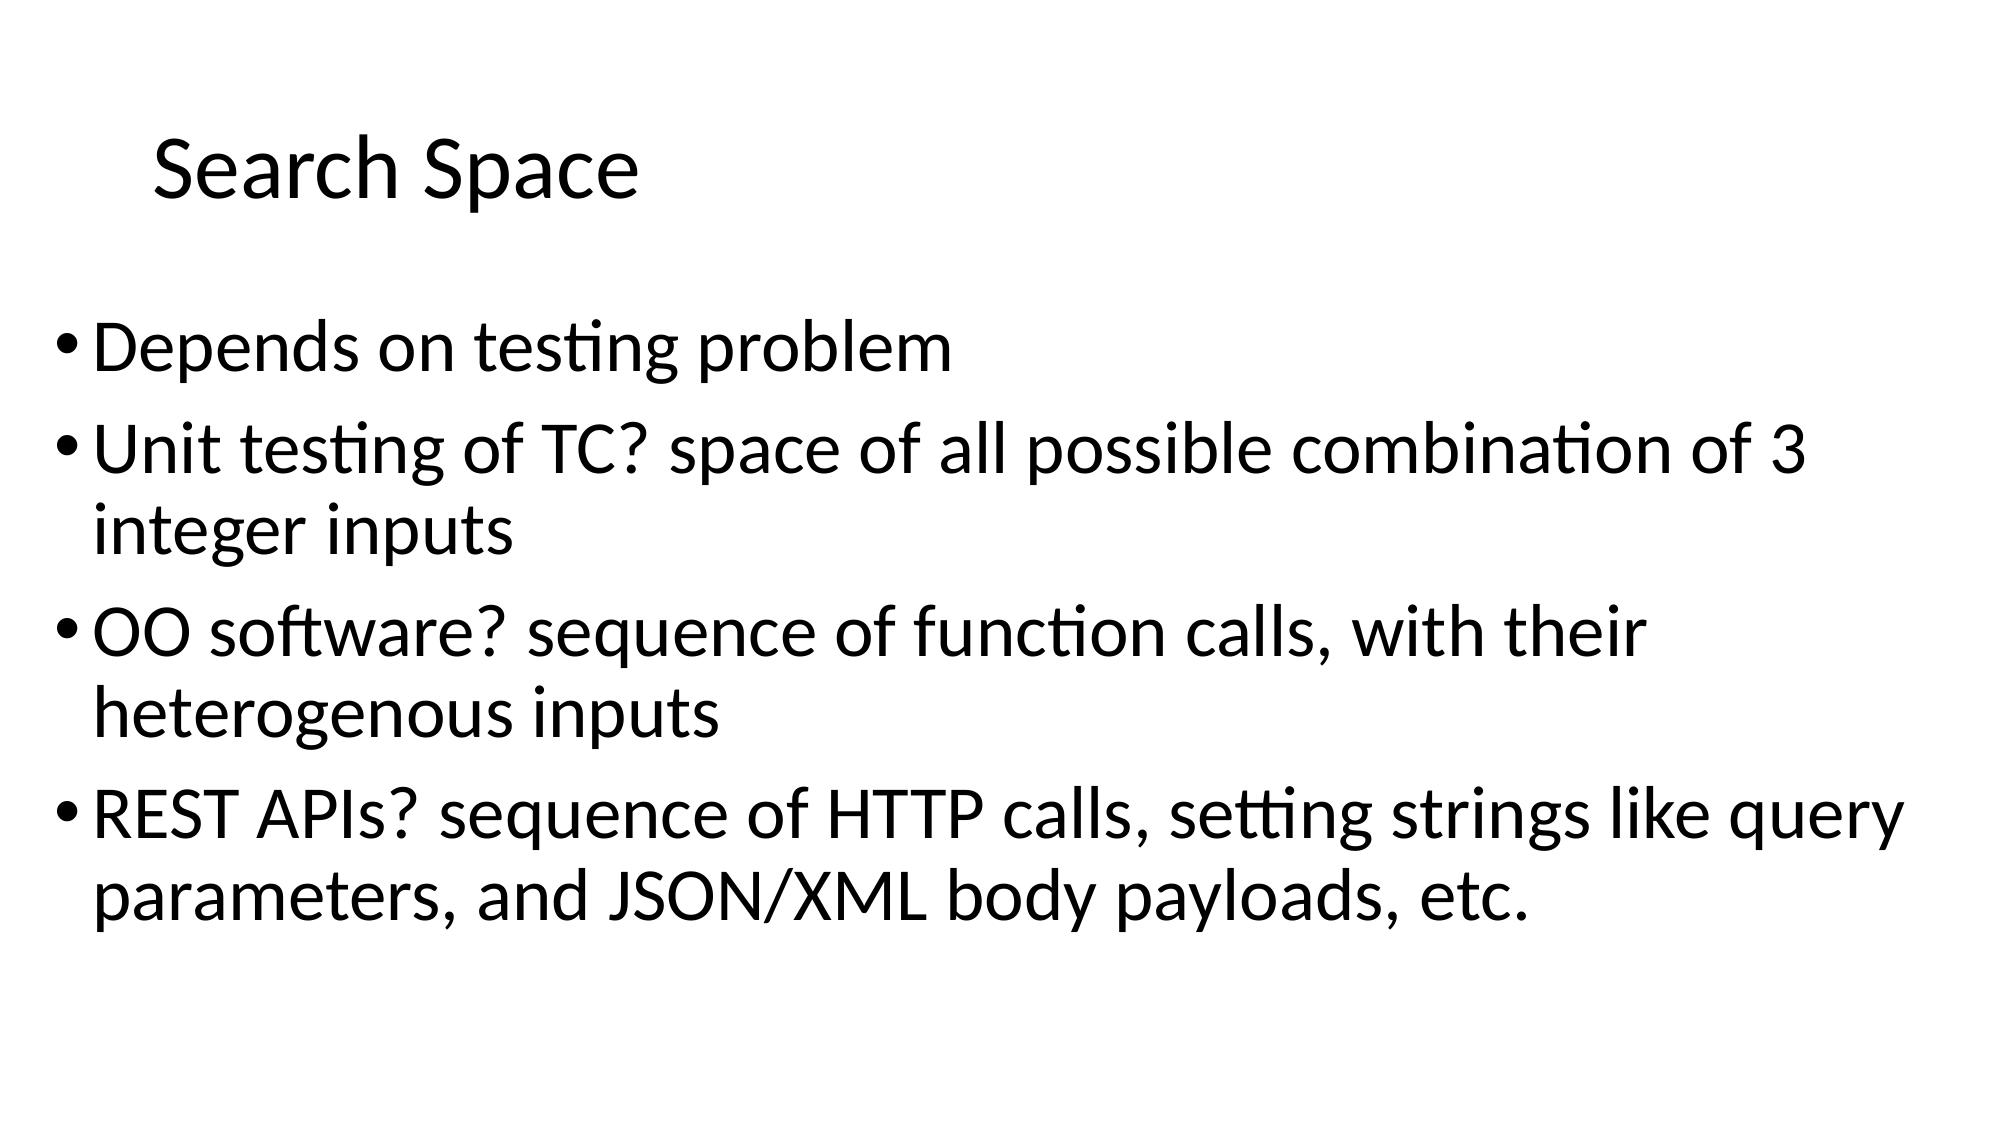

# Search Space
Depends on testing problem
Unit testing of TC? space of all possible combination of 3 integer inputs
OO software? sequence of function calls, with their heterogenous inputs
REST APIs? sequence of HTTP calls, setting strings like query parameters, and JSON/XML body payloads, etc.